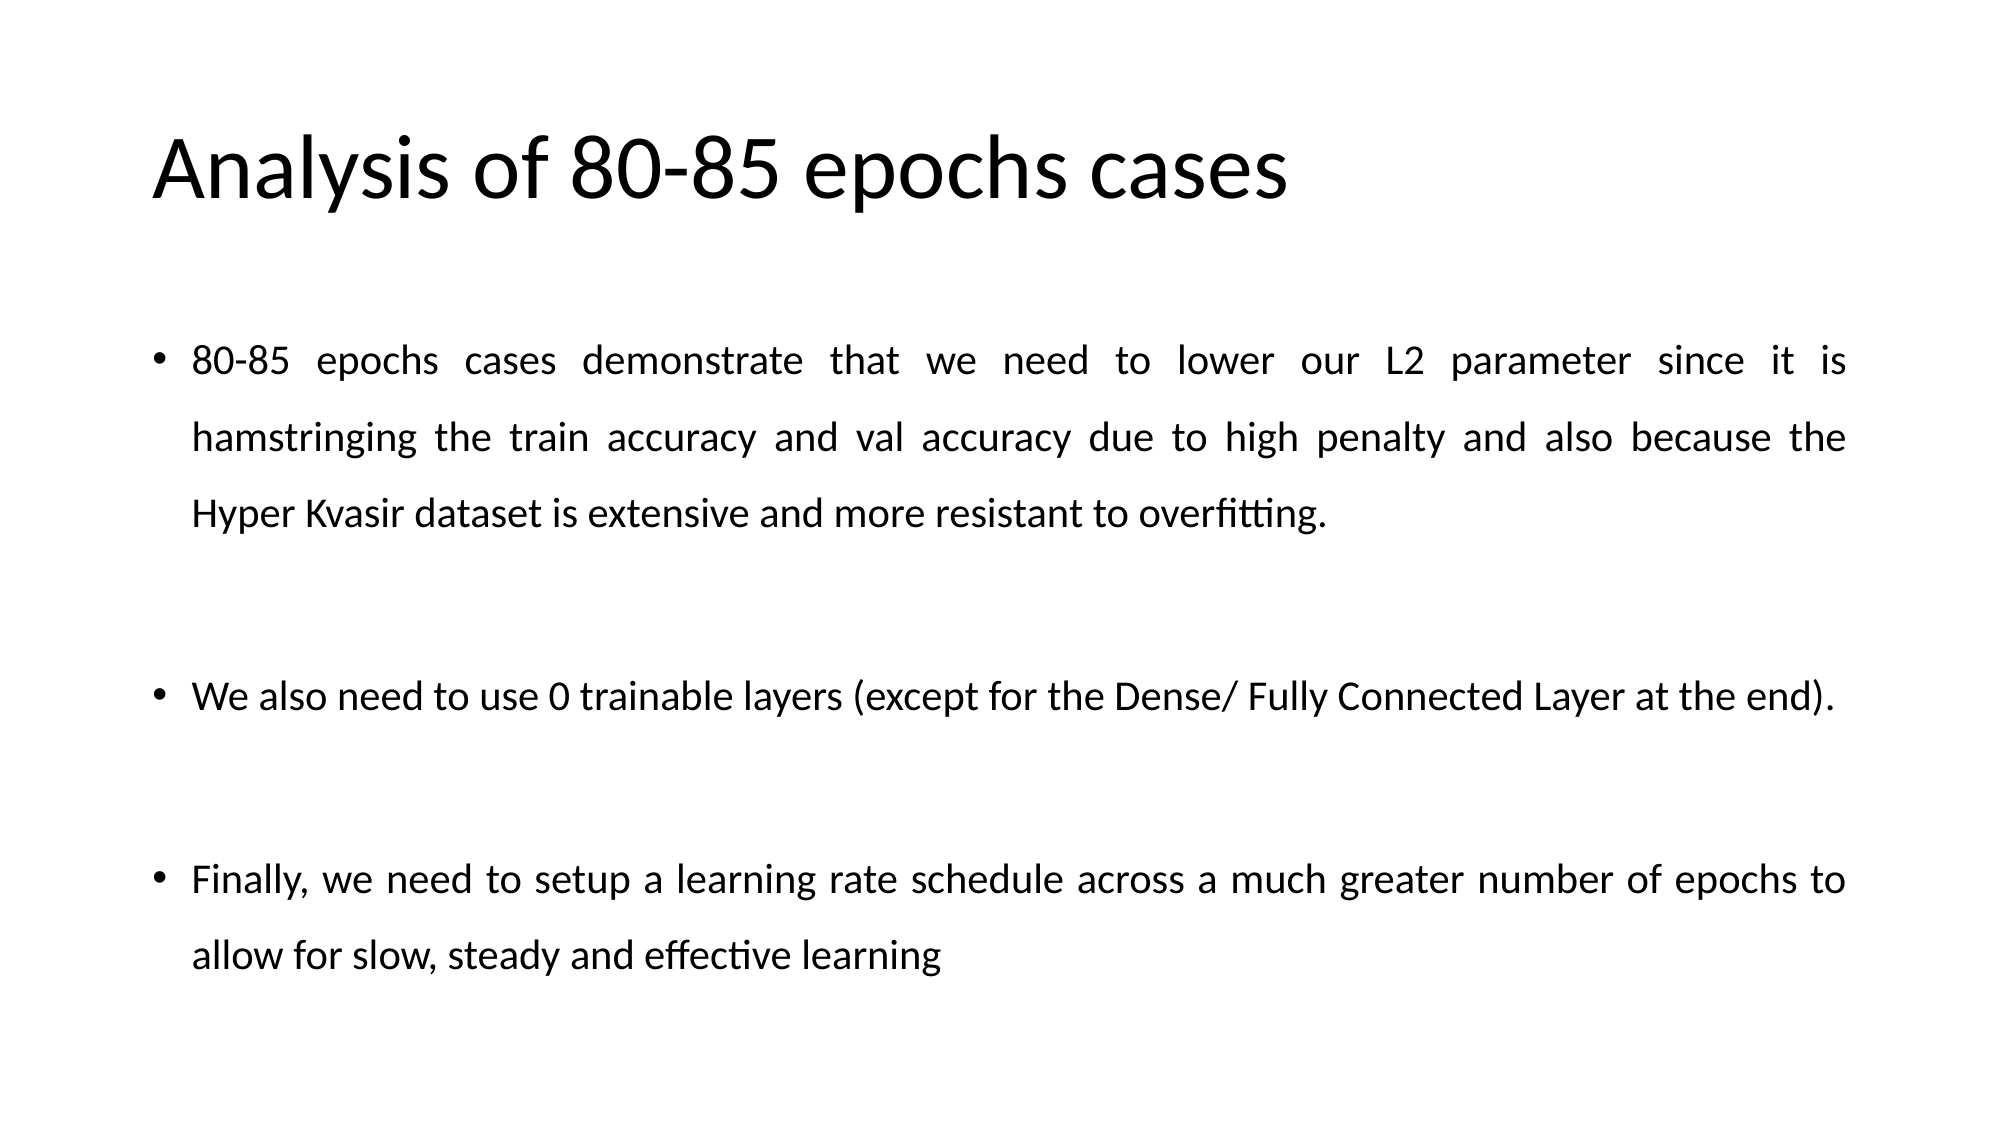

# Analysis of 80-85 epochs cases
80-85 epochs cases demonstrate that we need to lower our L2 parameter since it is hamstringing the train accuracy and val accuracy due to high penalty and also because the Hyper Kvasir dataset is extensive and more resistant to overfitting.

We also need to use 0 trainable layers (except for the Dense/ Fully Connected Layer at the end).

Finally, we need to setup a learning rate schedule across a much greater number of epochs to allow for slow, steady and effective learning